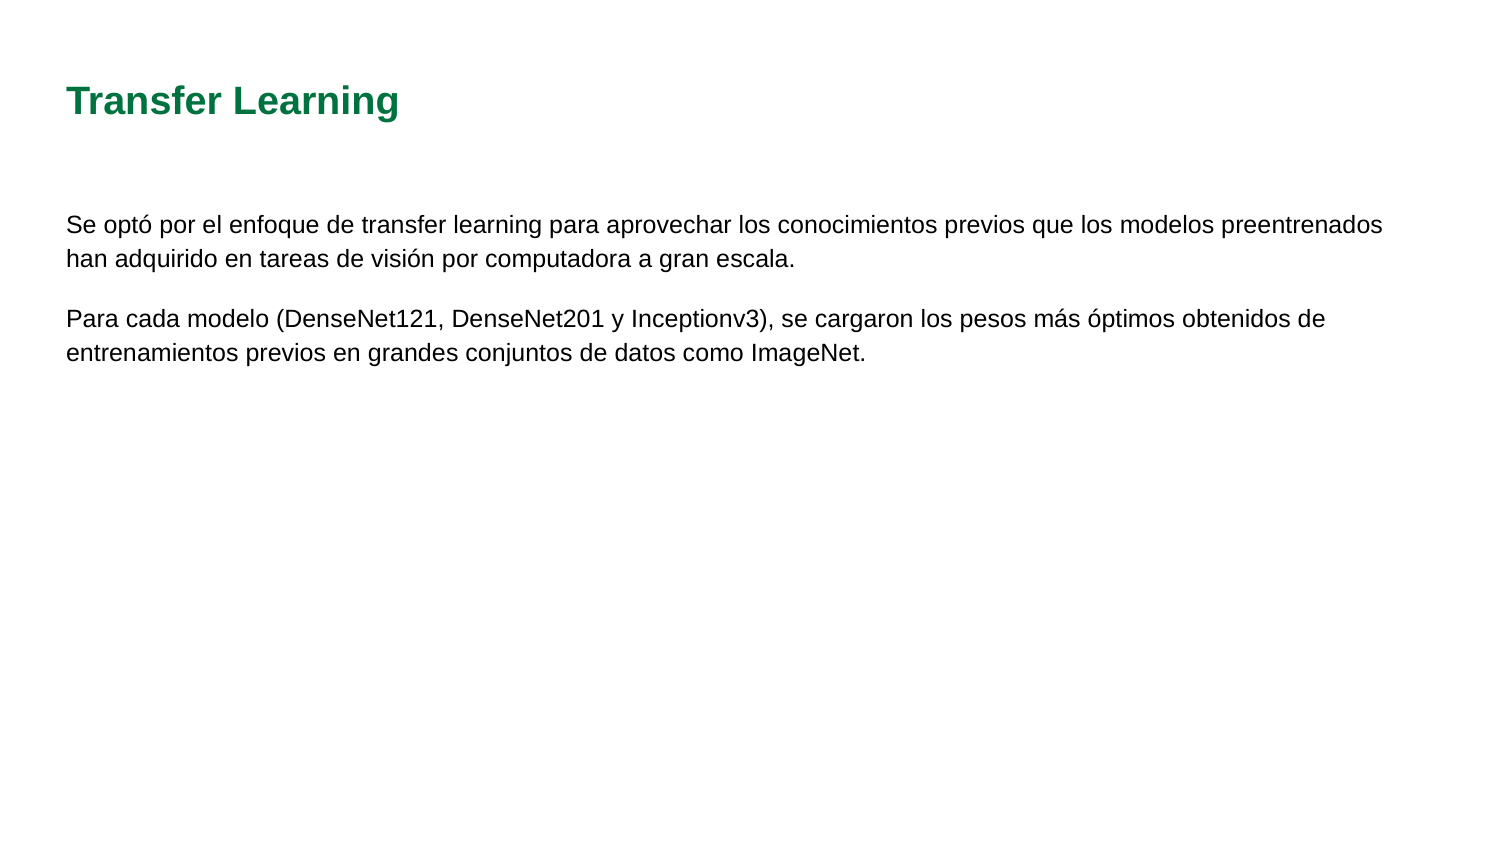

# Transfer Learning
Se optó por el enfoque de transfer learning para aprovechar los conocimientos previos que los modelos preentrenados han adquirido en tareas de visión por computadora a gran escala.
Para cada modelo (DenseNet121, DenseNet201 y Inceptionv3), se cargaron los pesos más óptimos obtenidos de entrenamientos previos en grandes conjuntos de datos como ImageNet.